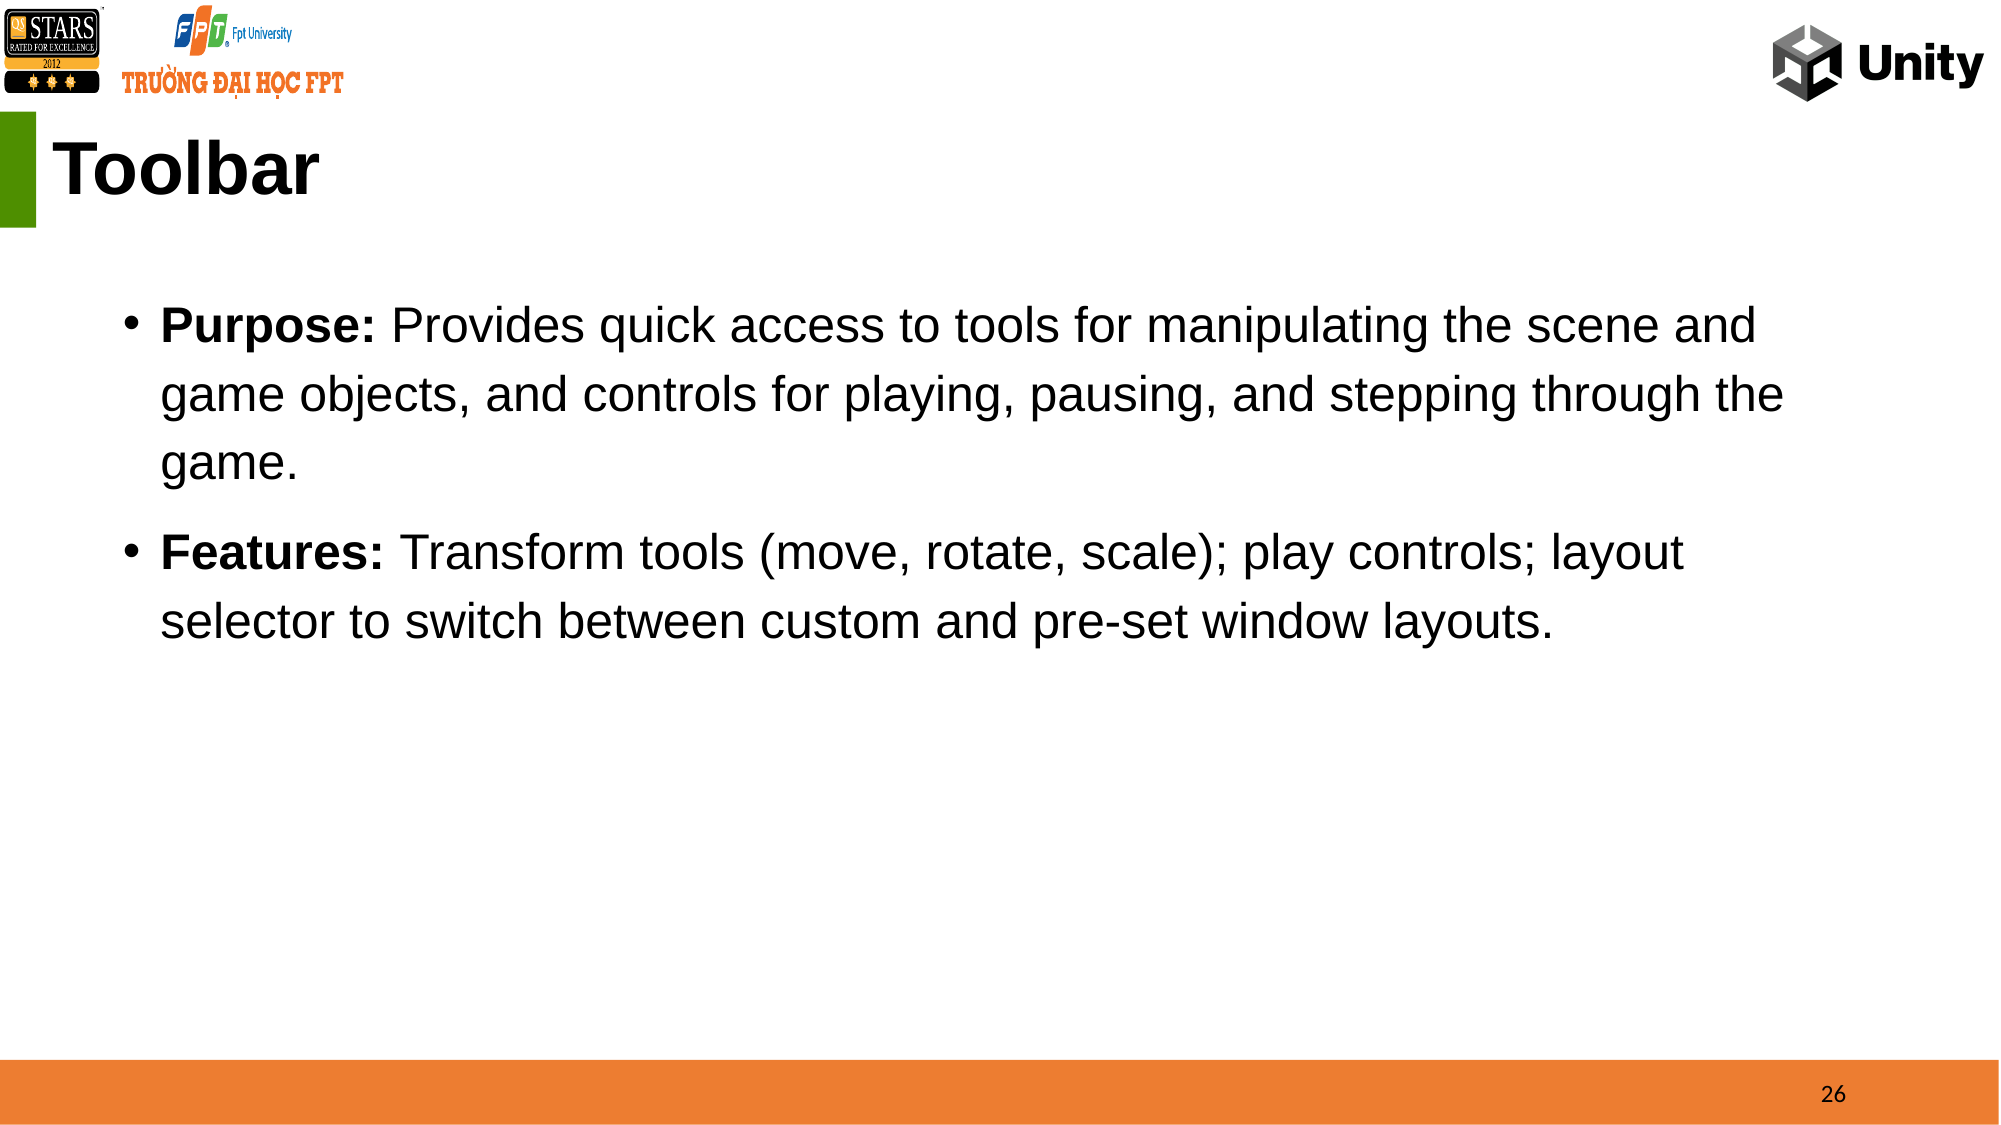

Toolbar
Purpose: Provides quick access to tools for manipulating the scene and game objects, and controls for playing, pausing, and stepping through the game.
Features: Transform tools (move, rotate, scale); play controls; layout selector to switch between custom and pre-set window layouts.
26